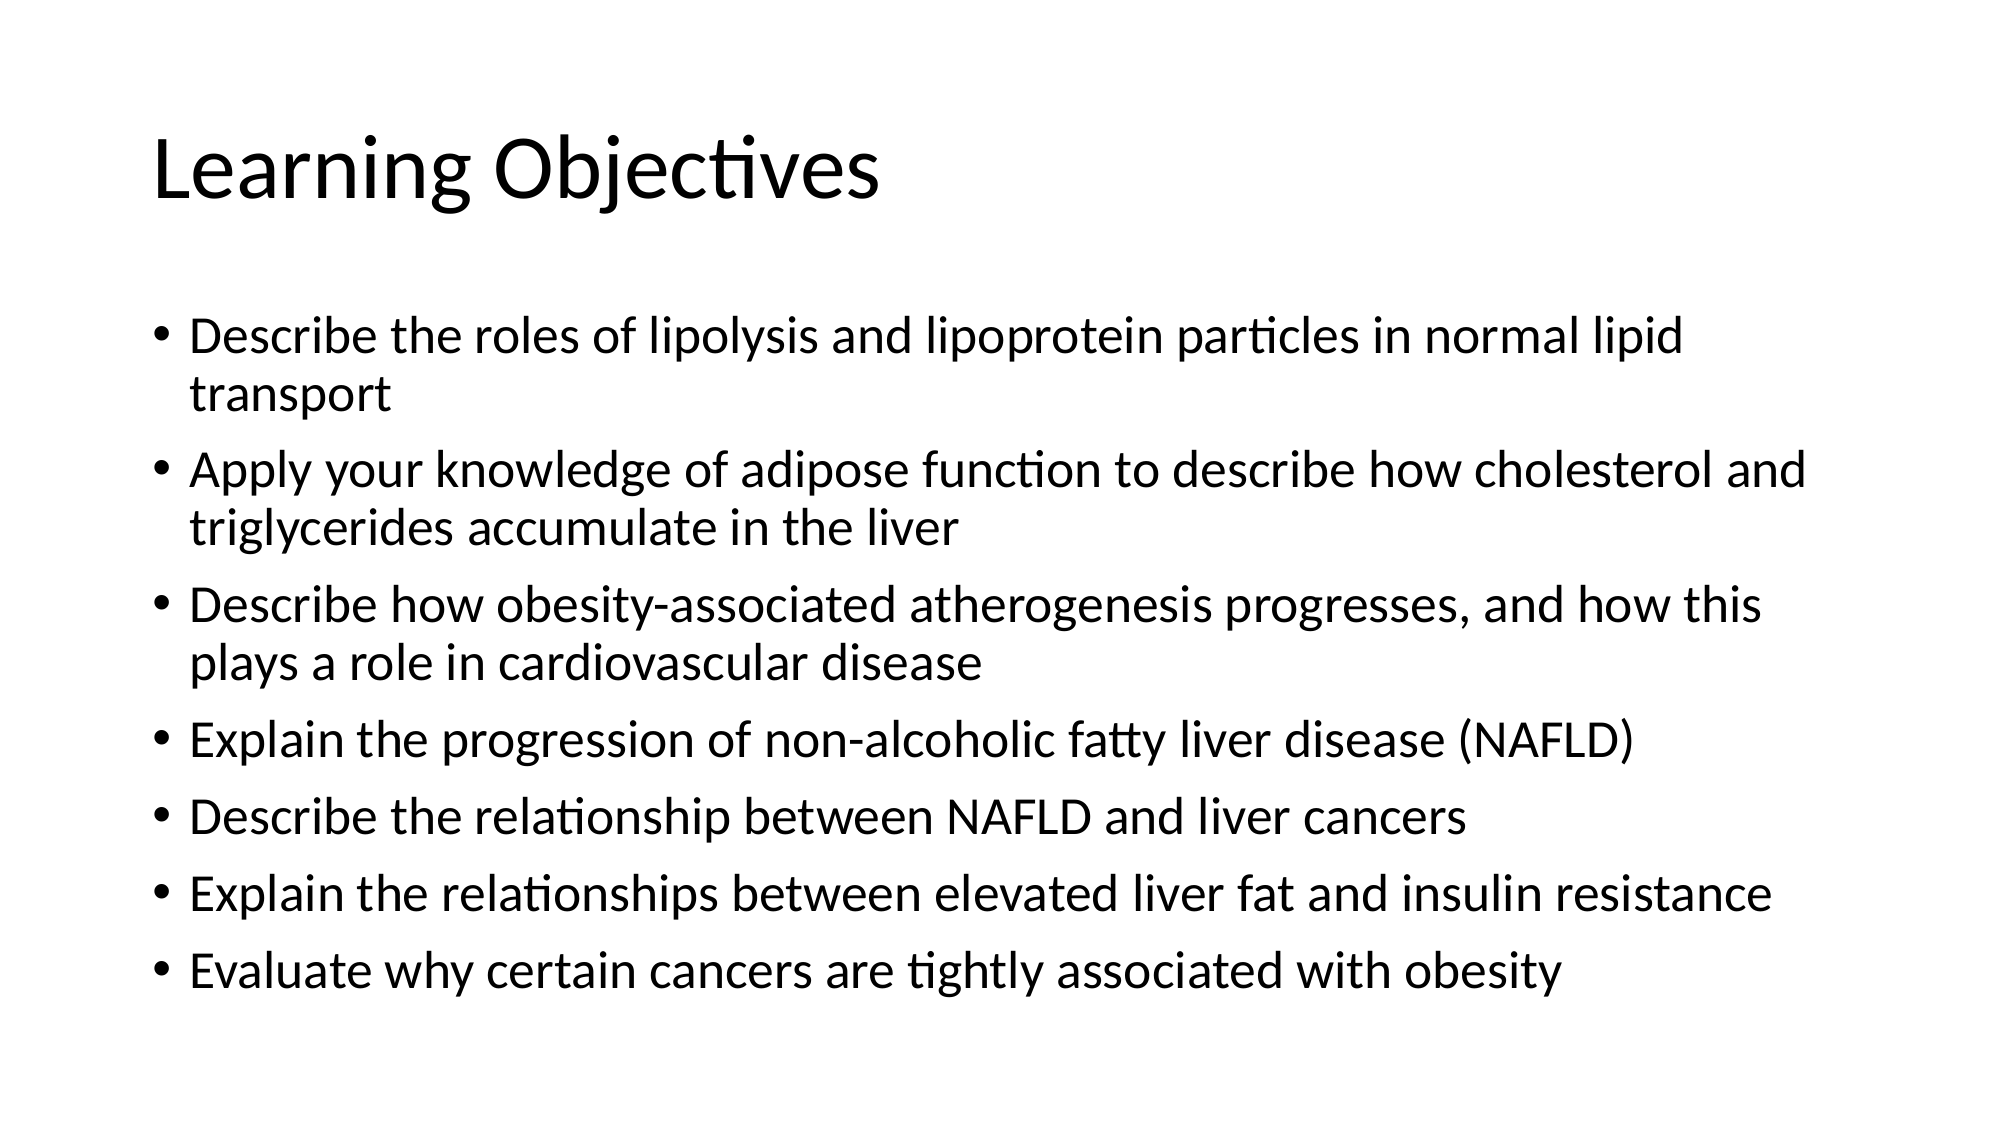

# Learning Objectives
Describe the roles of lipolysis and lipoprotein particles in normal lipid transport
Apply your knowledge of adipose function to describe how cholesterol and triglycerides accumulate in the liver
Describe how obesity-associated atherogenesis progresses, and how this plays a role in cardiovascular disease
Explain the progression of non-alcoholic fatty liver disease (NAFLD)
Describe the relationship between NAFLD and liver cancers
Explain the relationships between elevated liver fat and insulin resistance
Evaluate why certain cancers are tightly associated with obesity